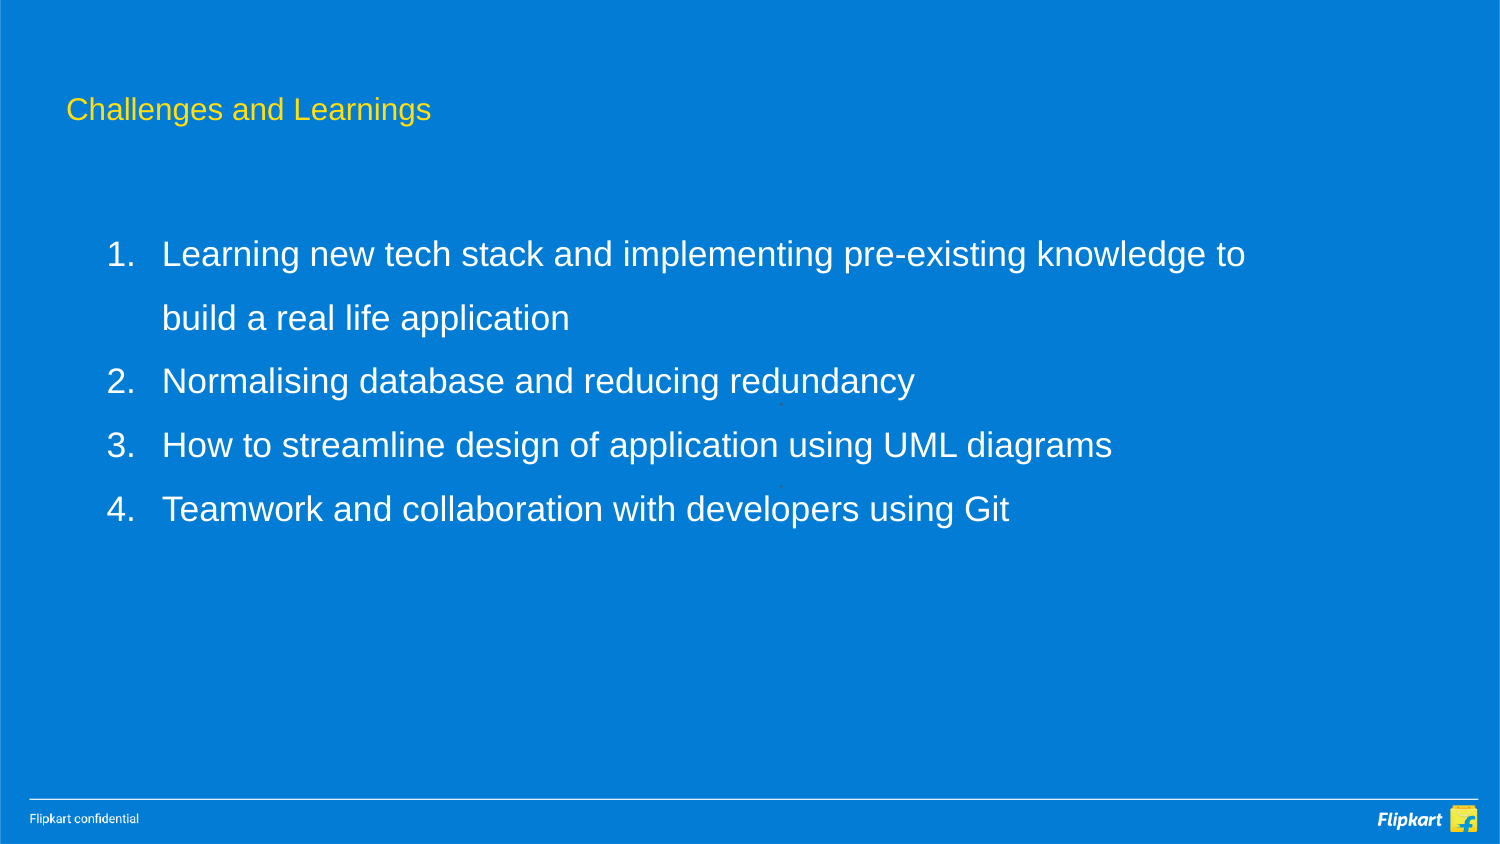

# Challenges and Learnings
Learning new tech stack and implementing pre-existing knowledge to build a real life application
Normalising database and reducing redundancy
How to streamline design of application using UML diagrams
Teamwork and collaboration with developers using Git